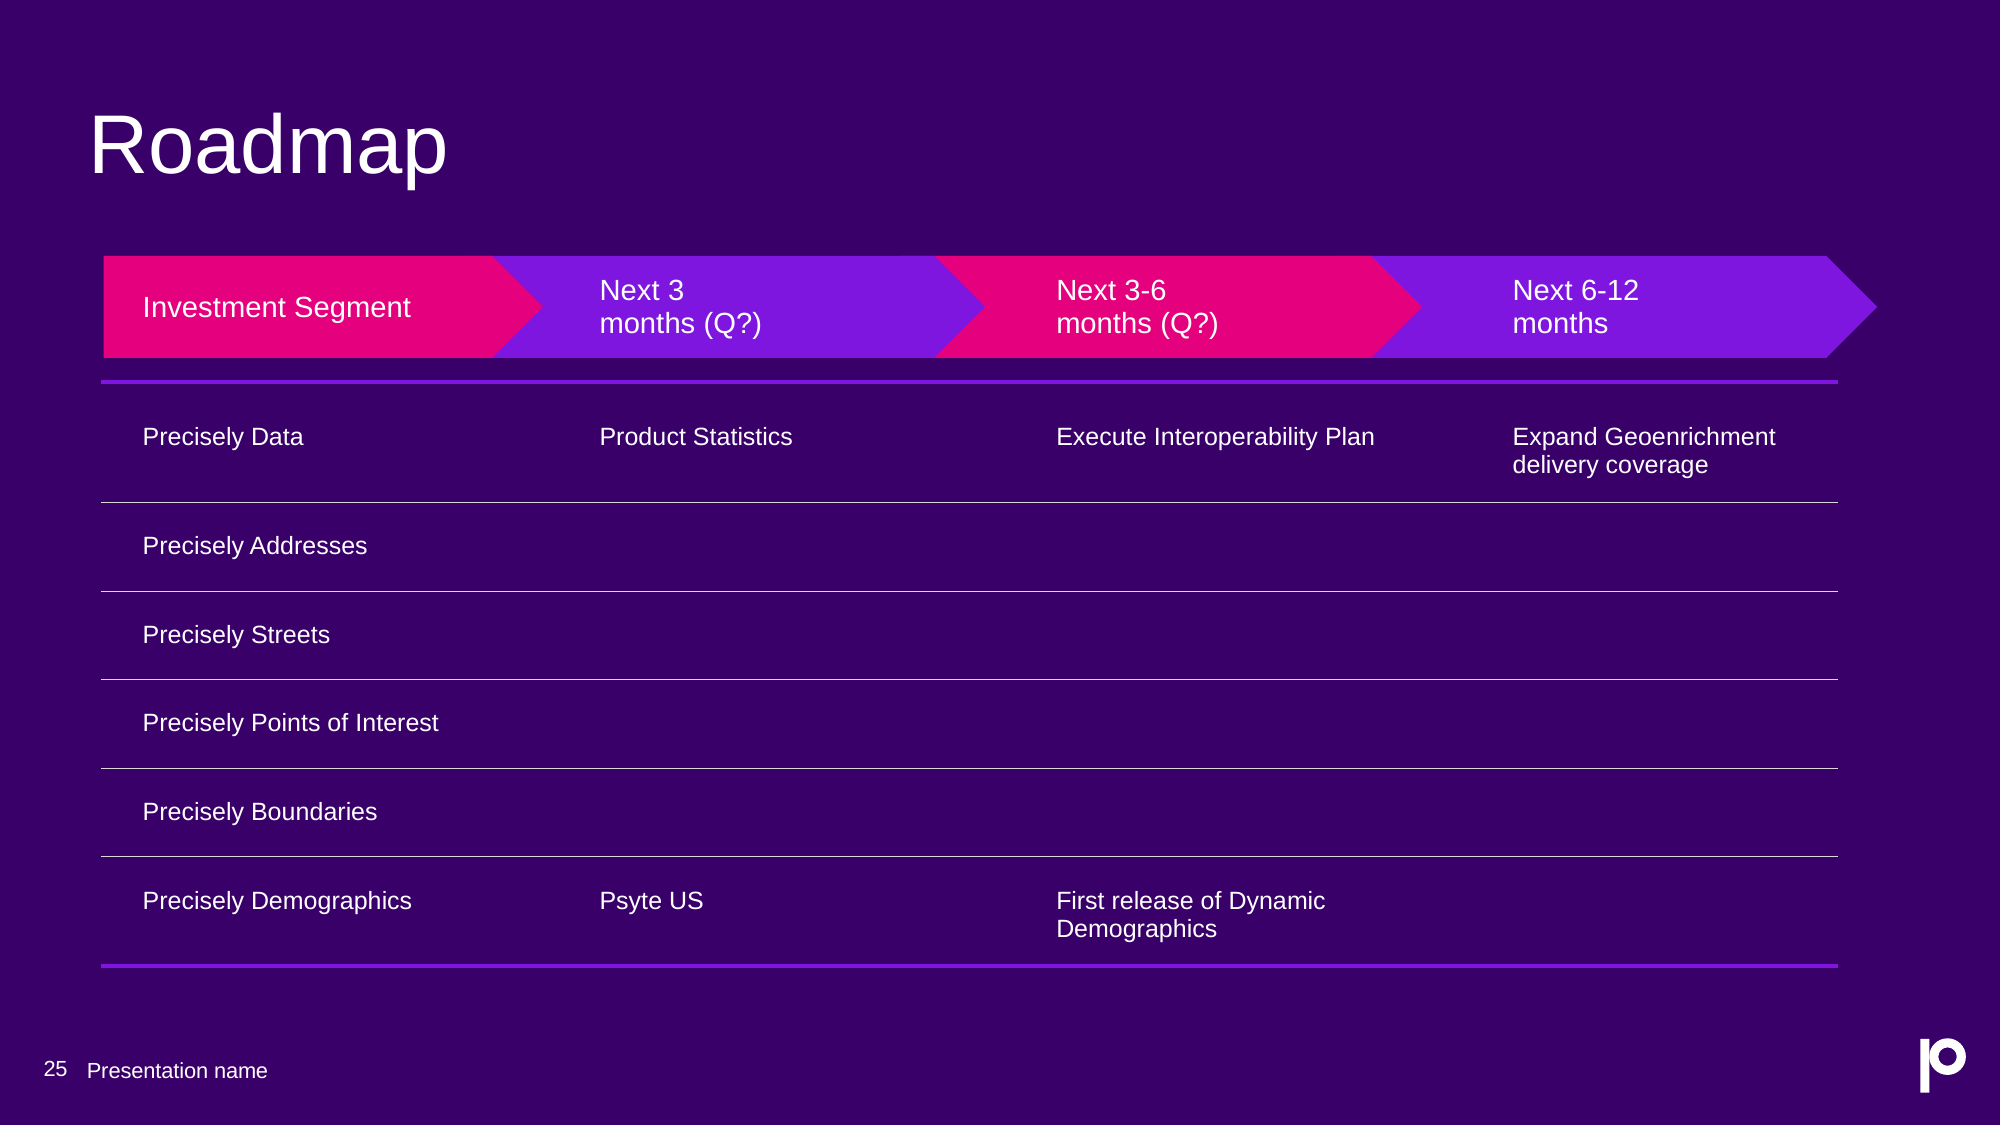

# Roadmap
| Investment Segment | Next 3 months (Q?) | Next 3-6 months (Q?) | Next 6-12 months |
| --- | --- | --- | --- |
|  |  |  |  |
| Precisely Data | Product Statistics | Execute Interoperability Plan | Expand Geoenrichment delivery coverage |
| Precisely Addresses |  |  |  |
| Precisely Streets |  |  |  |
| Precisely Points of Interest |  |  |  |
| Precisely Boundaries |  |  |  |
| Precisely Demographics | Psyte US | First release of Dynamic Demographics |  |

Presentation name
25